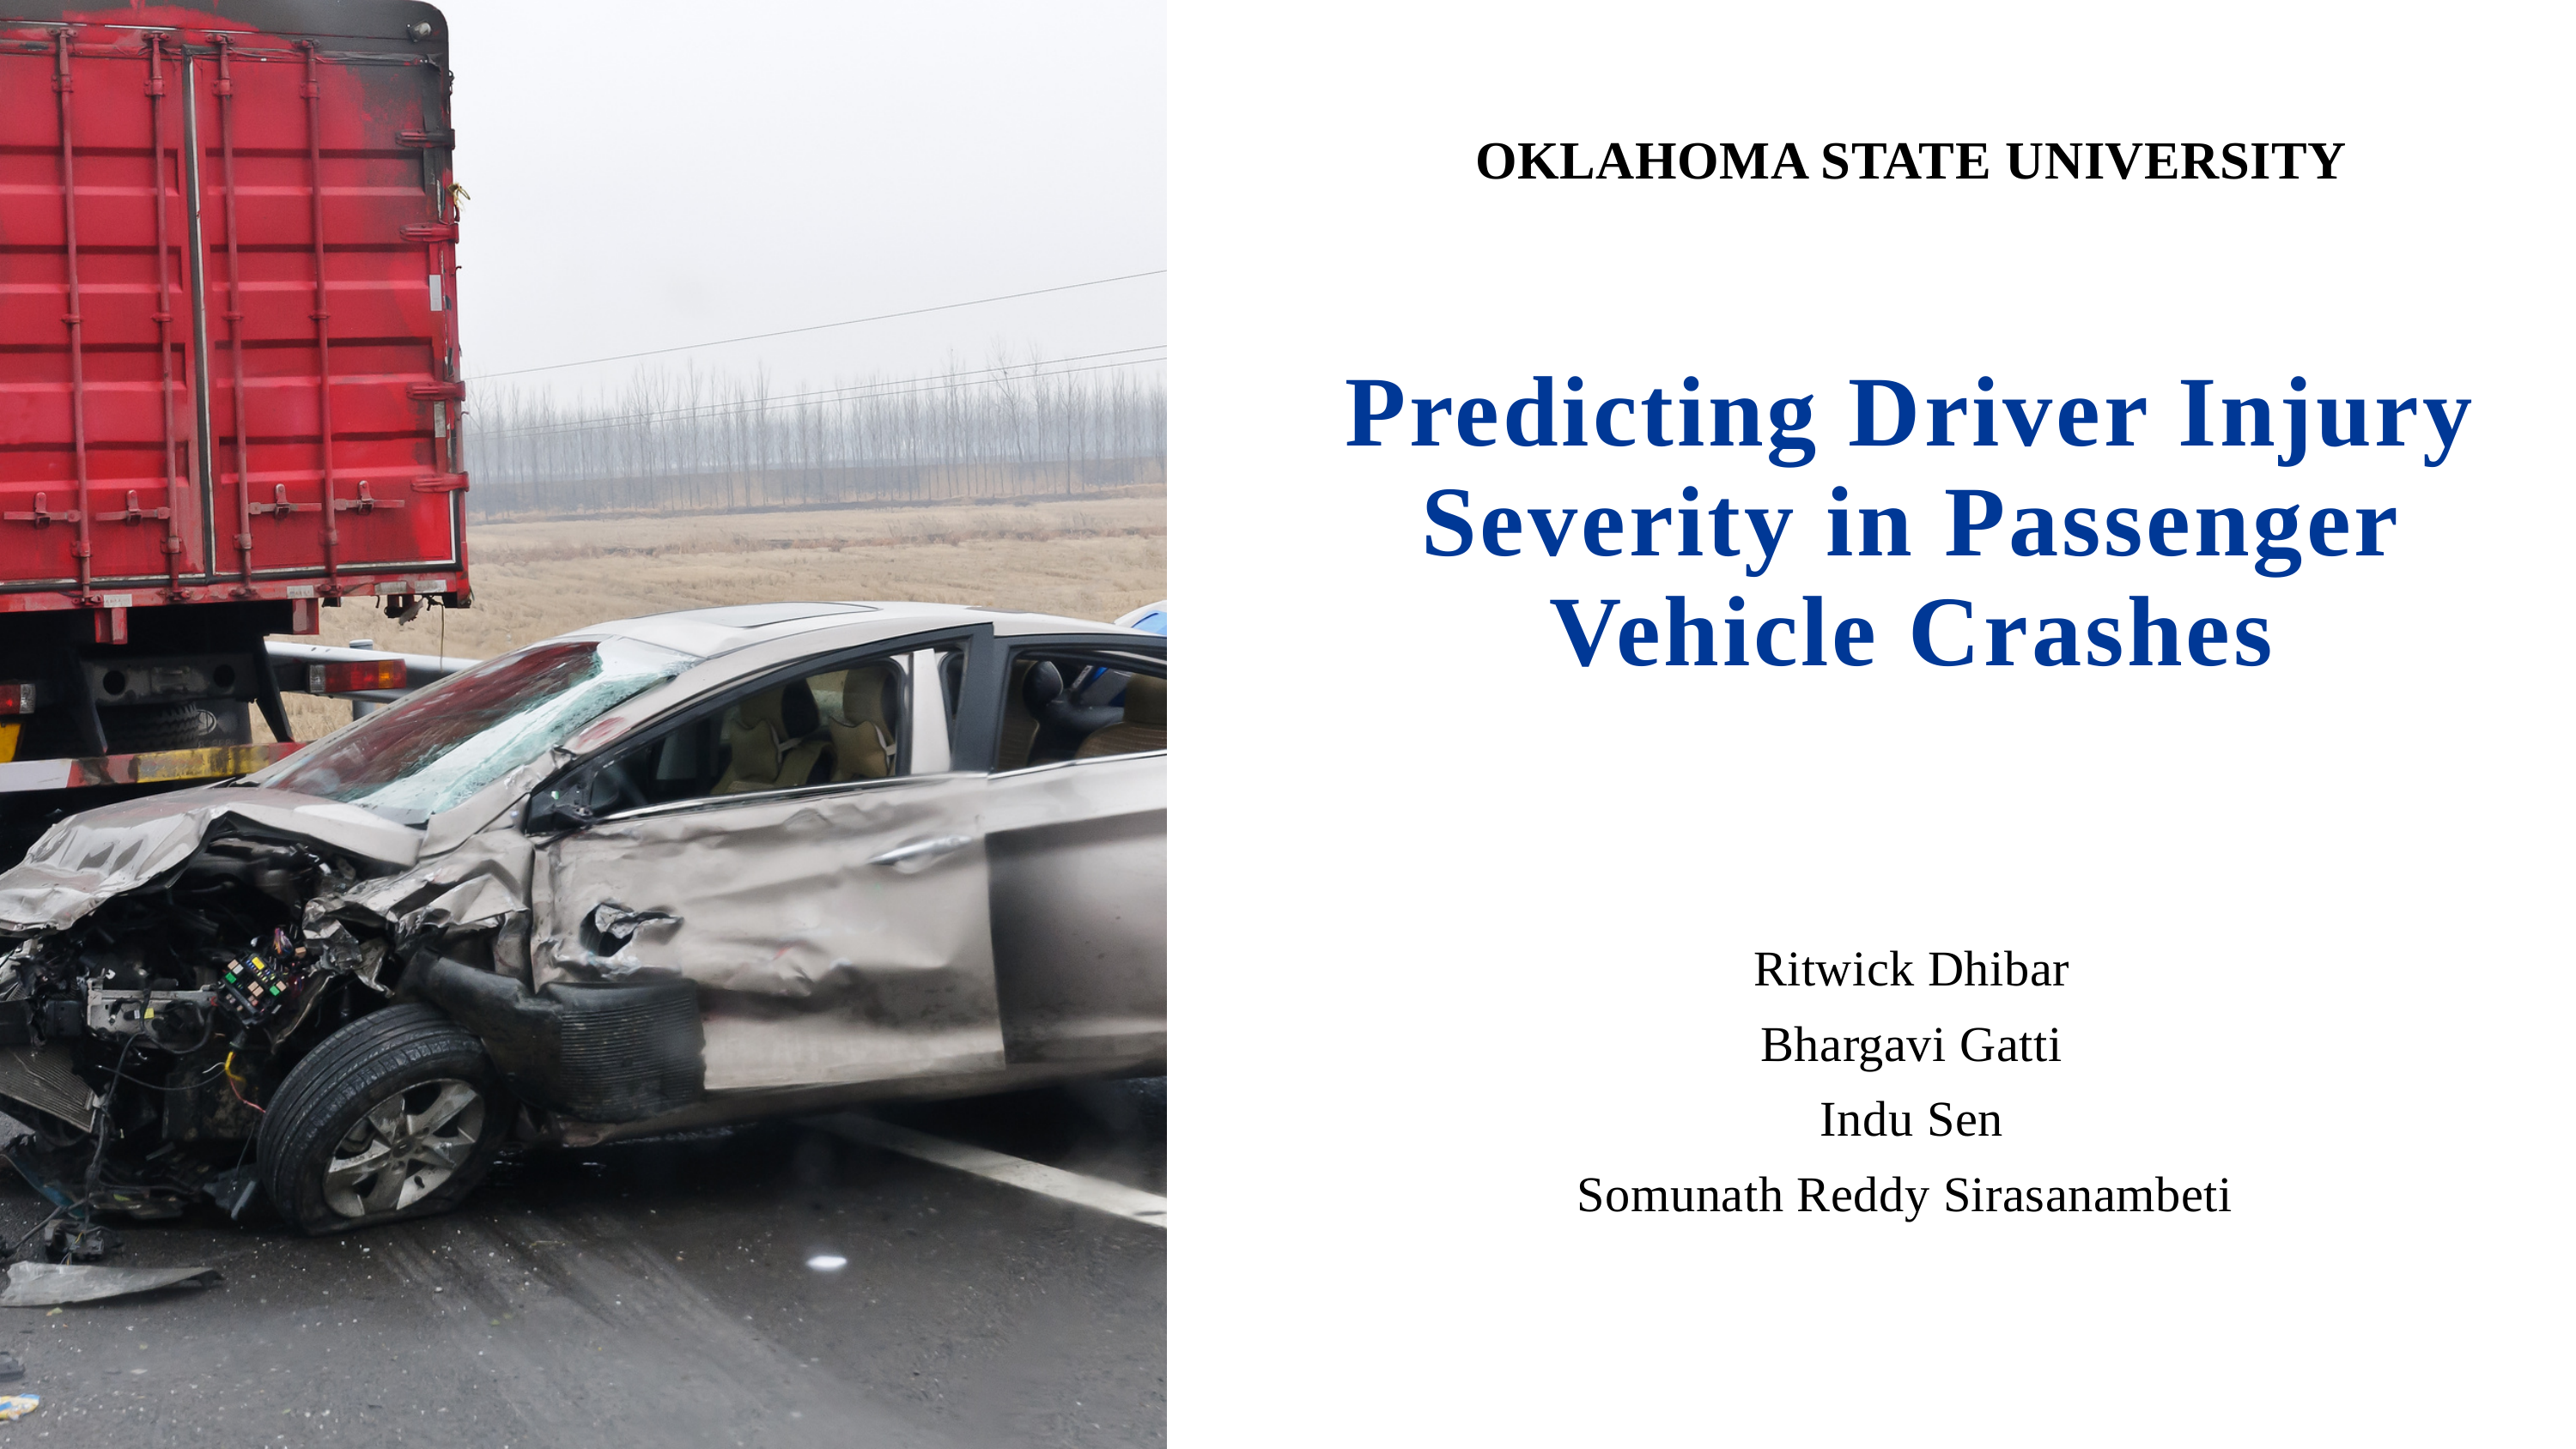

OKLAHOMA STATE UNIVERSITY
Predicting Driver Injury Severity in Passenger Vehicle Crashes
Ritwick Dhibar
Bhargavi Gatti
Indu Sen
Somunath Reddy Sirasanambeti

1